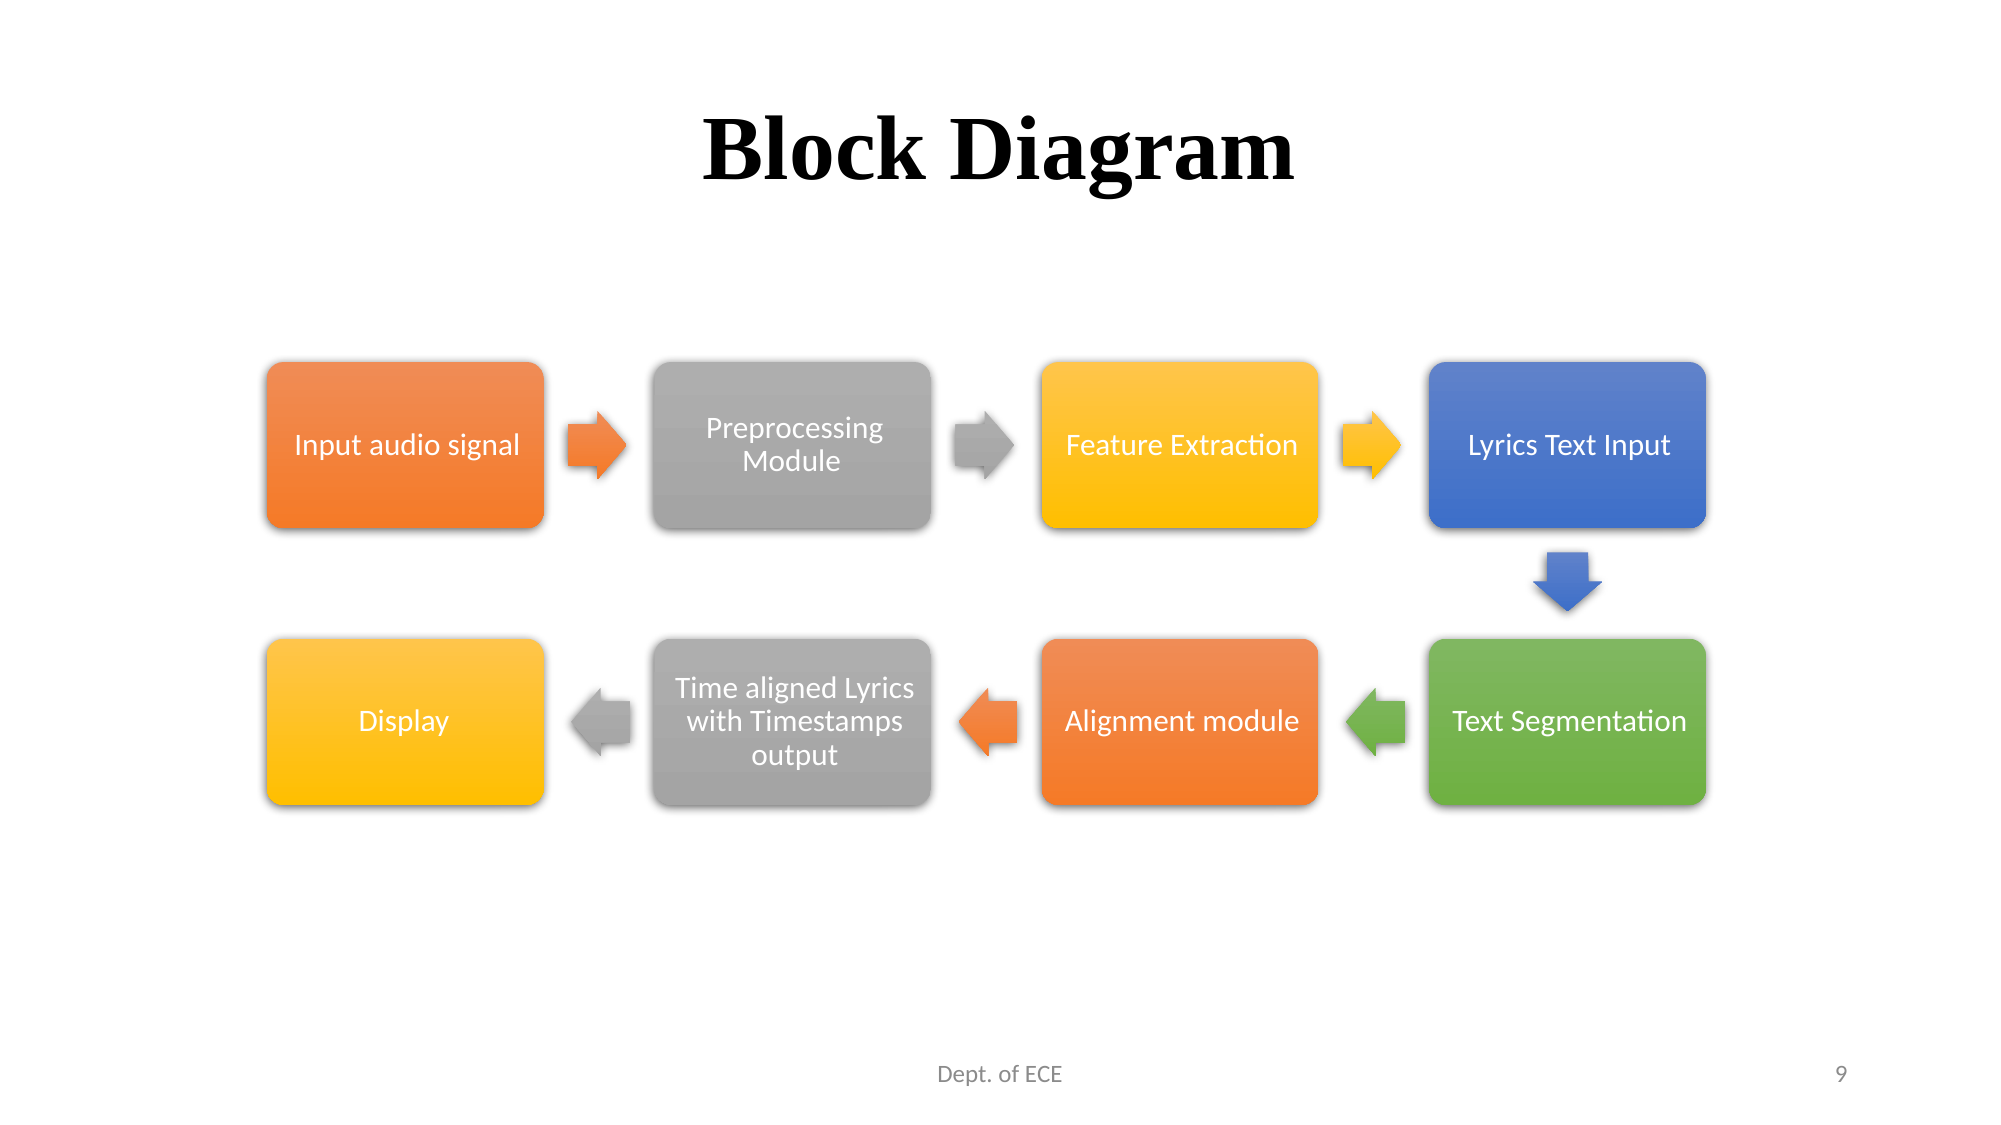

# Block Diagram
Input audio signal

Preprocessing Module

Feature Extraction

Lyrics Text Input

Text Segmentation

Alignment module

Time aligned Lyrics with Timestamps output

Display
Dept. of ECE
9